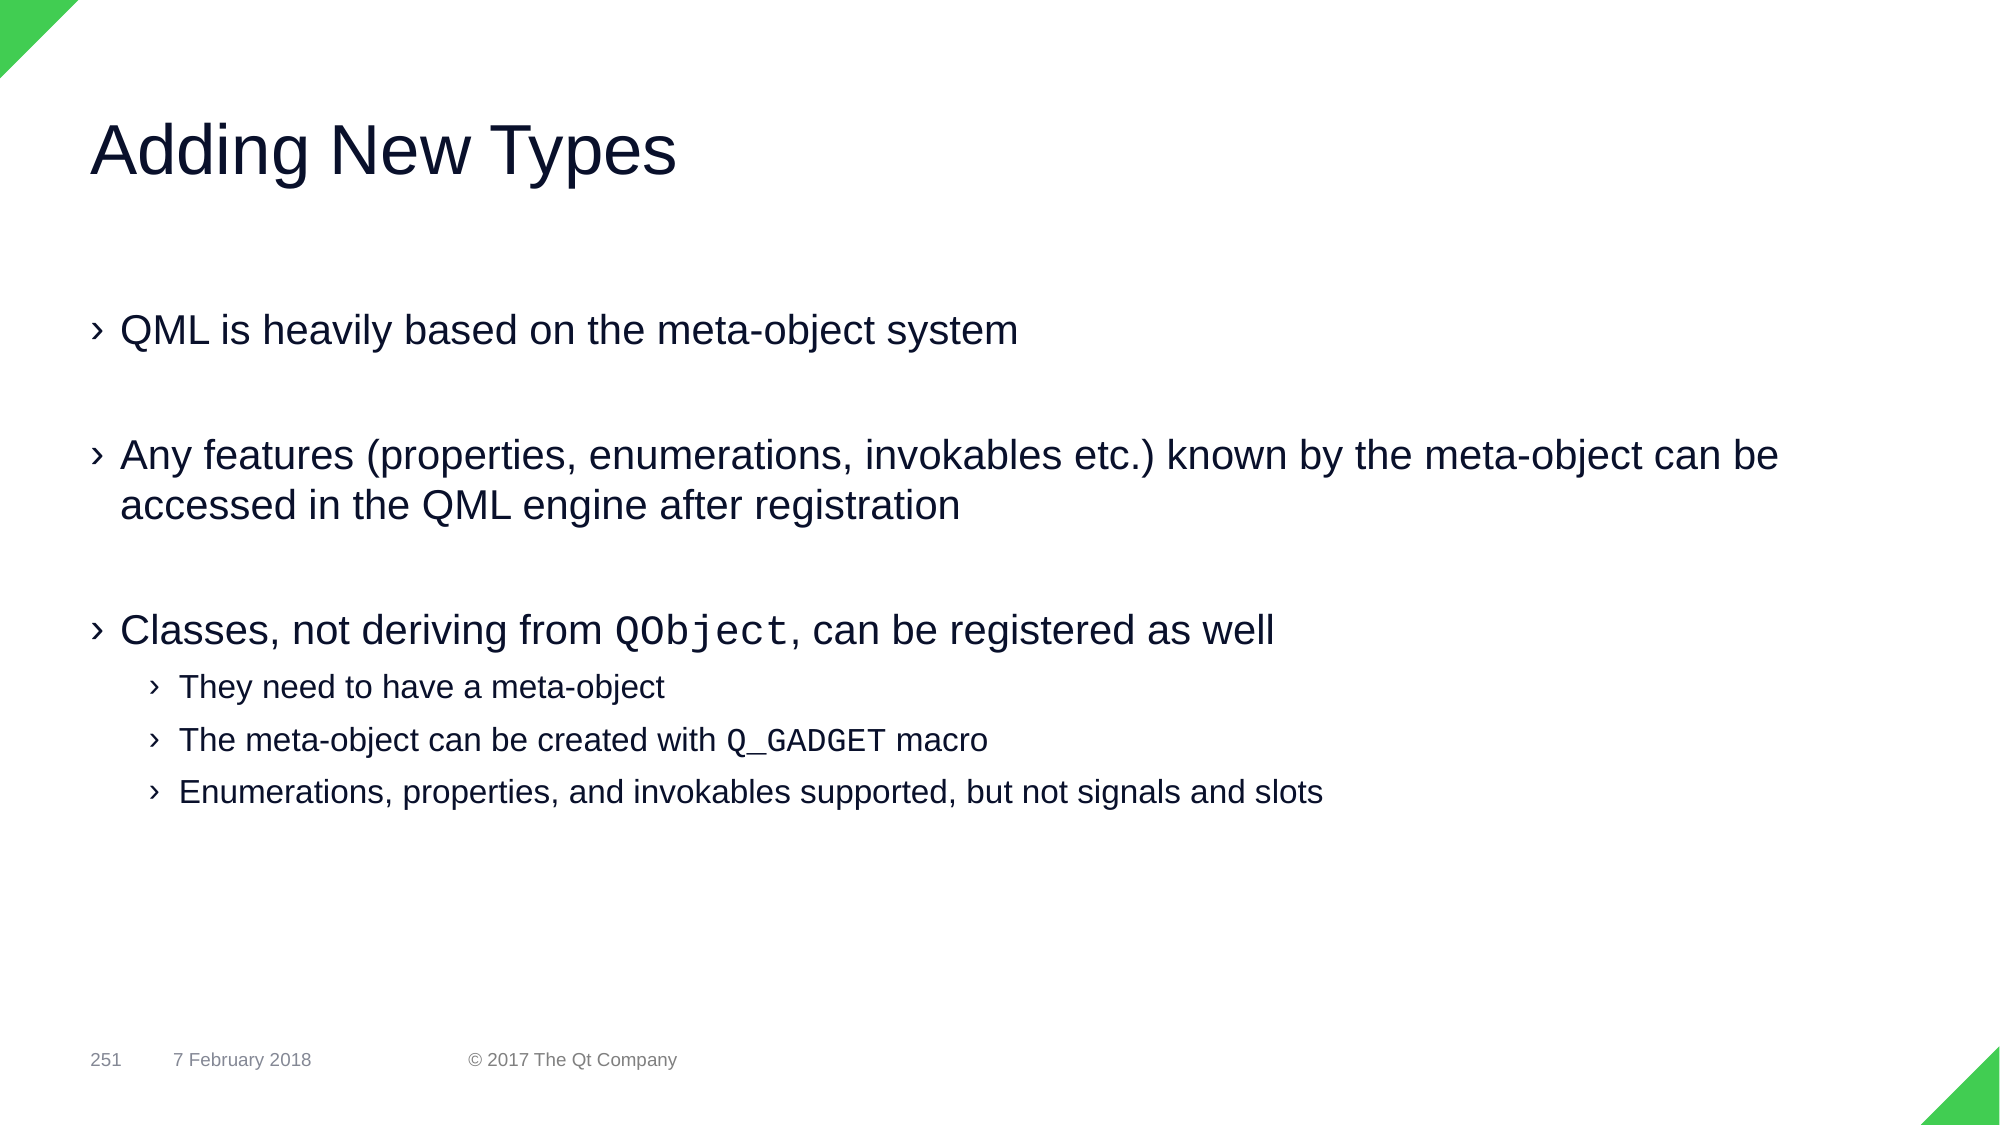

# Adding New Types
QML is heavily based on the meta-object system

Any features (properties, enumerations, invokables etc.) known by the meta-object can be accessed in the QML engine after registration

Classes, not deriving from QObject, can be registered as well
They need to have a meta-object
The meta-object can be created with Q_GADGET macro
Enumerations, properties, and invokables supported, but not signals and slots

251
7 February 2018
© 2017 The Qt Company